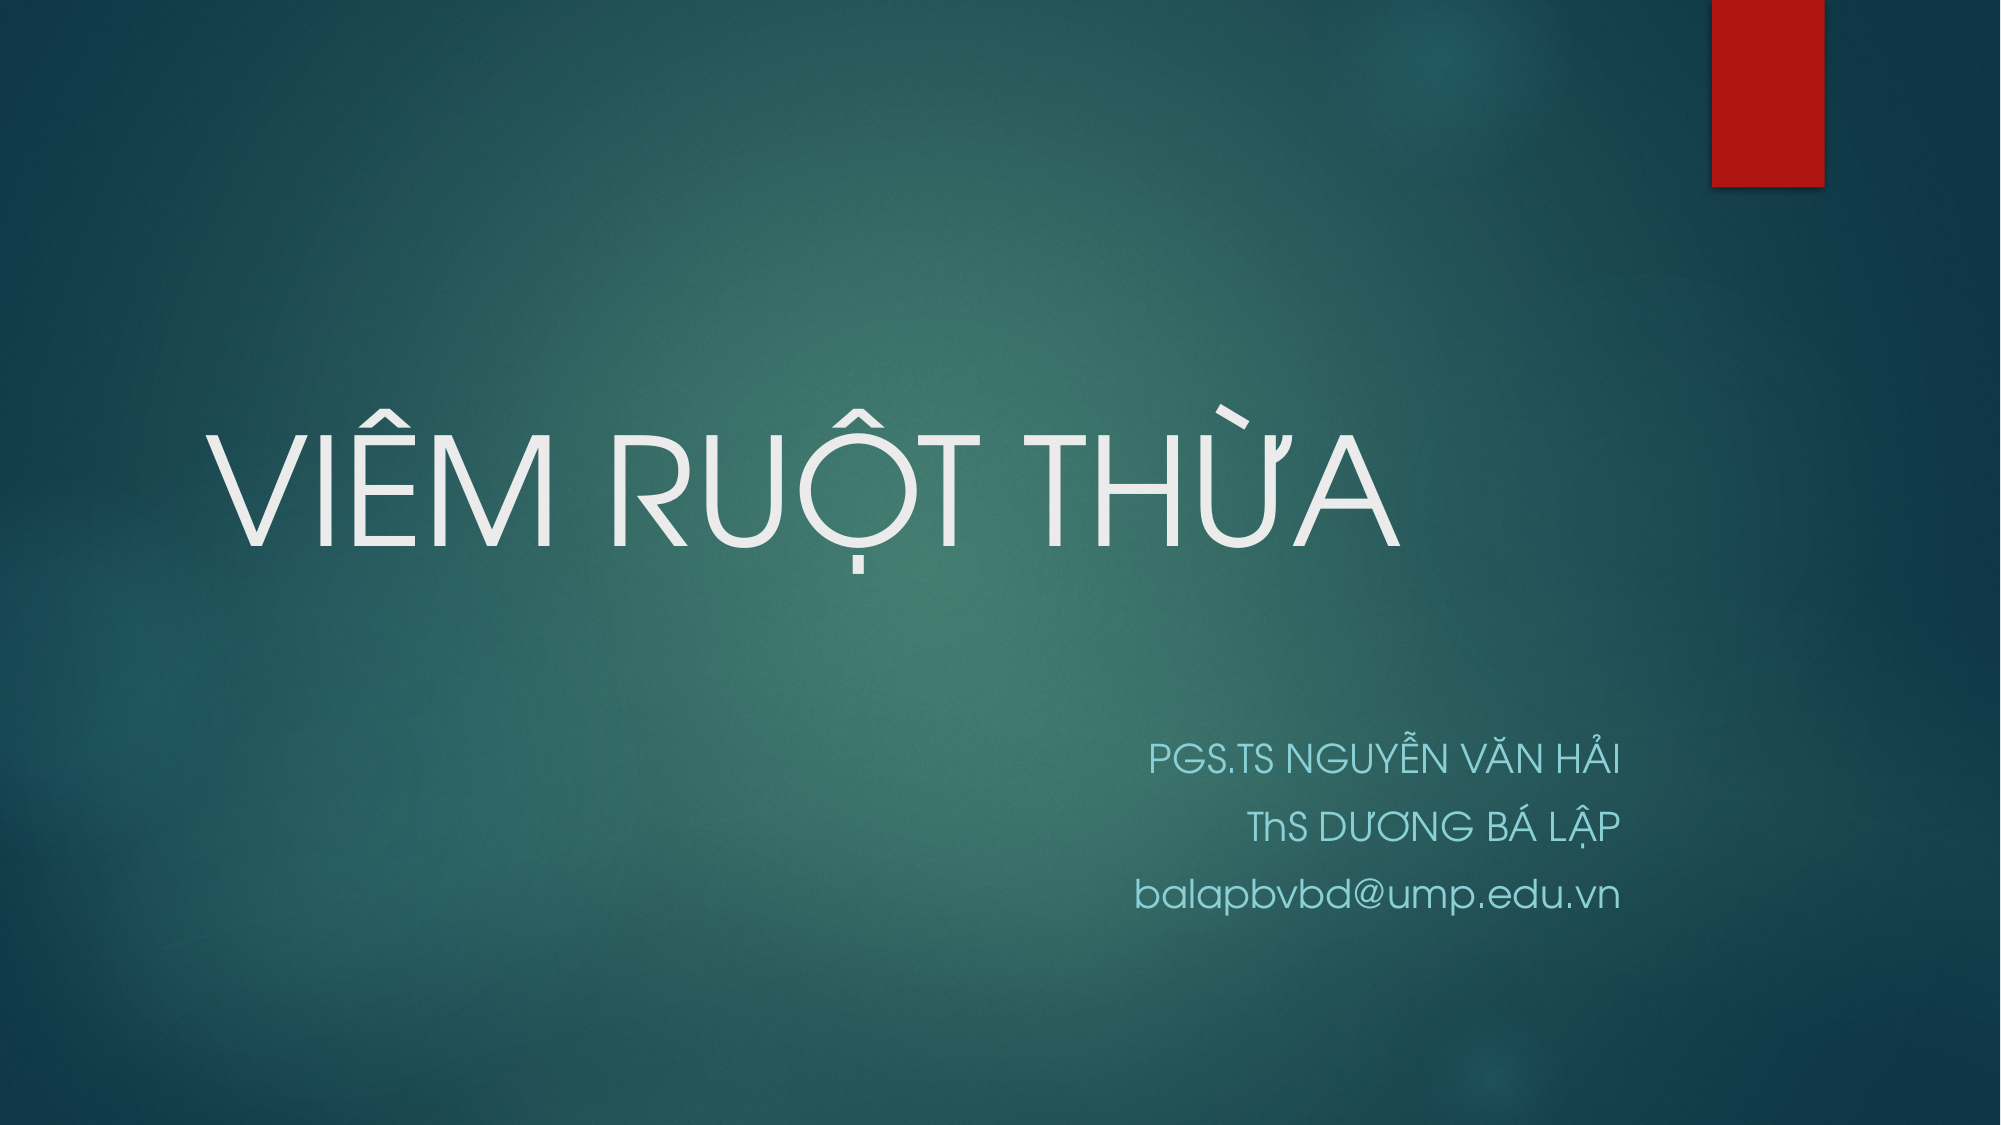

# VIÊM RUỘT THỪA
PGS.TS NGUYỄN VĂN HẢI
ThS DƯƠNG BÁ LẬP
balapbvbd@ump.edu.vn